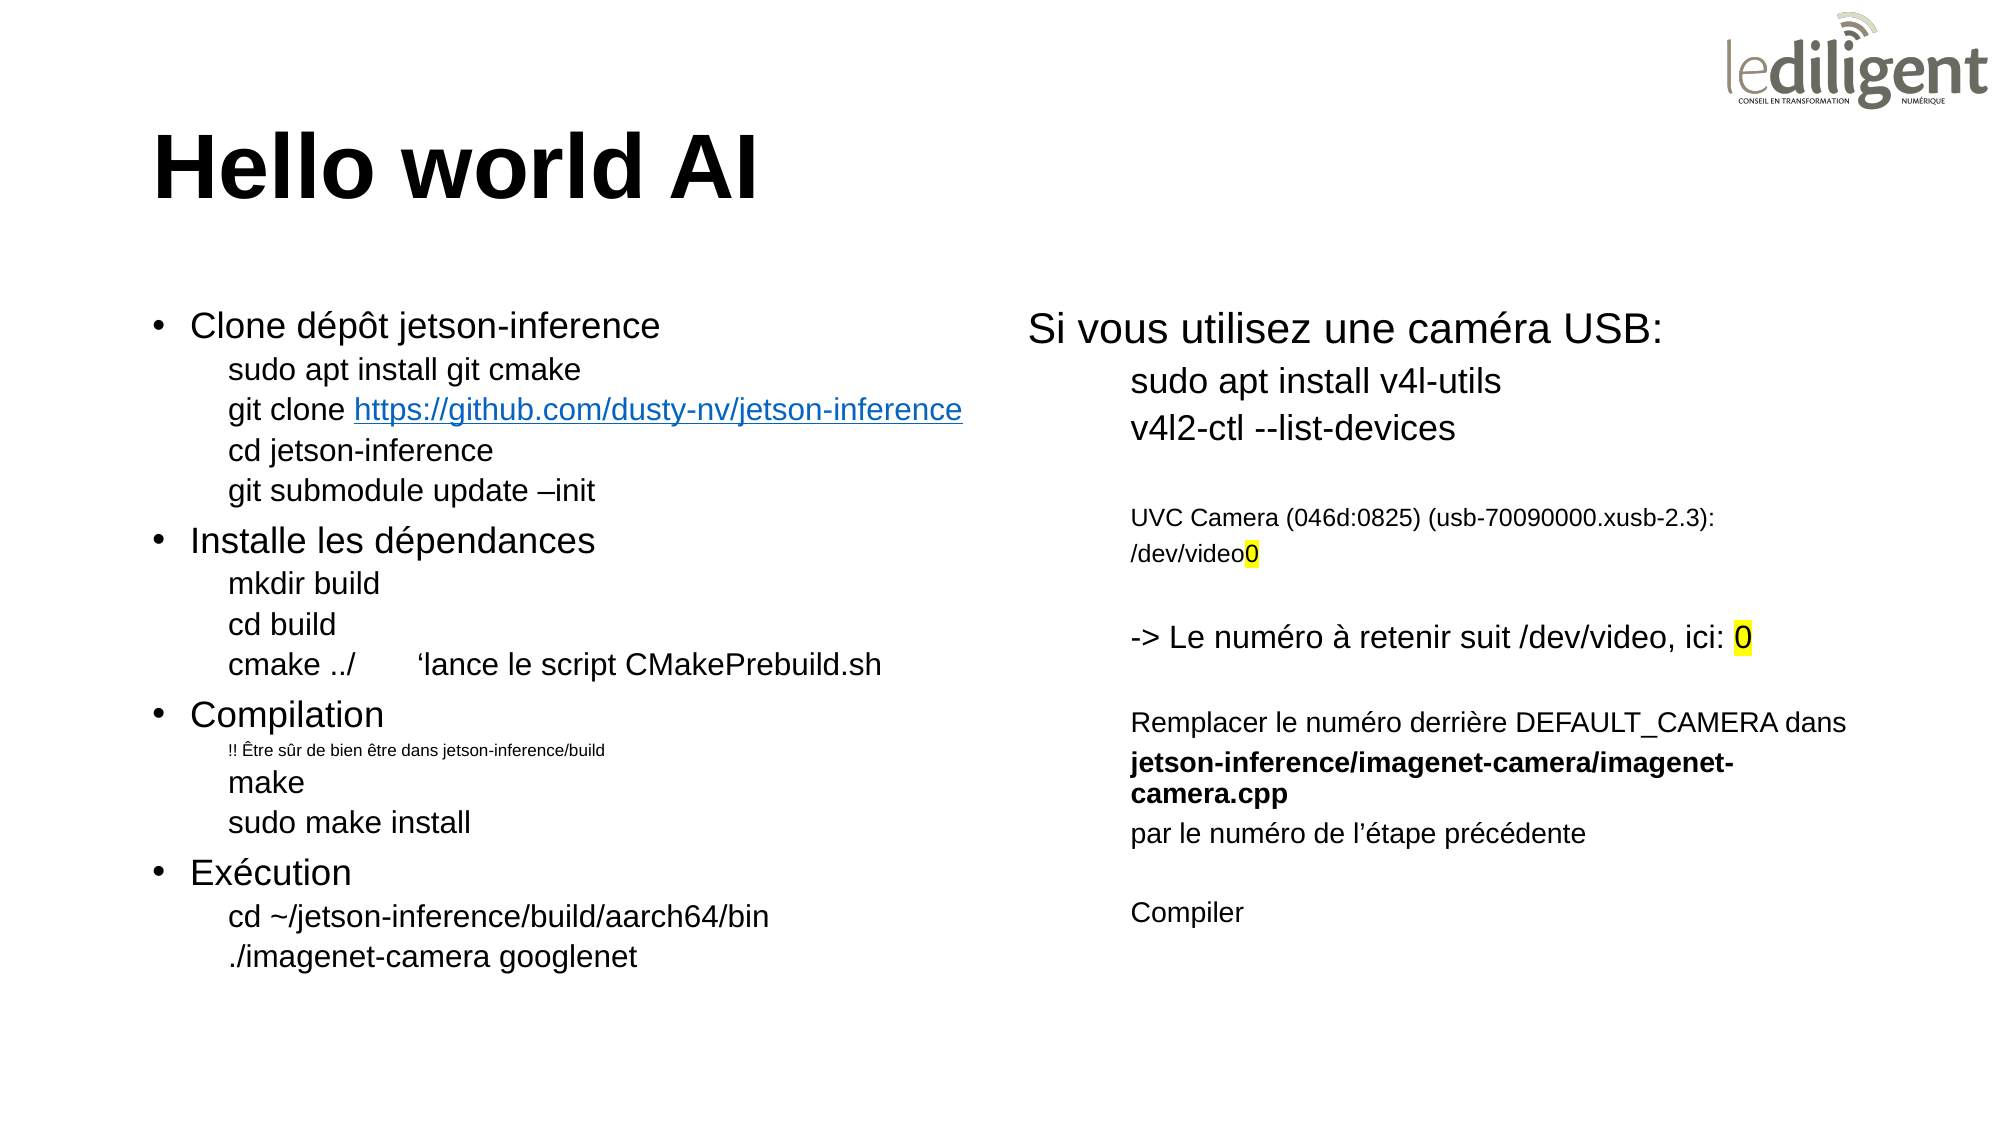

# Hello world AI
Clone dépôt jetson-inference
sudo apt install git cmake
git clone https://github.com/dusty-nv/jetson-inference
cd jetson-inference
git submodule update –init
Installe les dépendances
mkdir build
cd build
cmake ../	‘lance le script CMakePrebuild.sh
Compilation
!! Être sûr de bien être dans jetson-inference/build
make
sudo make install
Exécution
cd ~/jetson-inference/build/aarch64/bin
./imagenet-camera googlenet

Si vous utilisez une caméra USB:
sudo apt install v4l-utils
v4l2-ctl --list-devices

UVC Camera (046d:0825) (usb-70090000.xusb-2.3):
/dev/video0

-> Le numéro à retenir suit /dev/video, ici: 0

Remplacer le numéro derrière DEFAULT_CAMERA dans
jetson-inference/imagenet-camera/imagenet-camera.cpp
par le numéro de l’étape précédente

Compiler